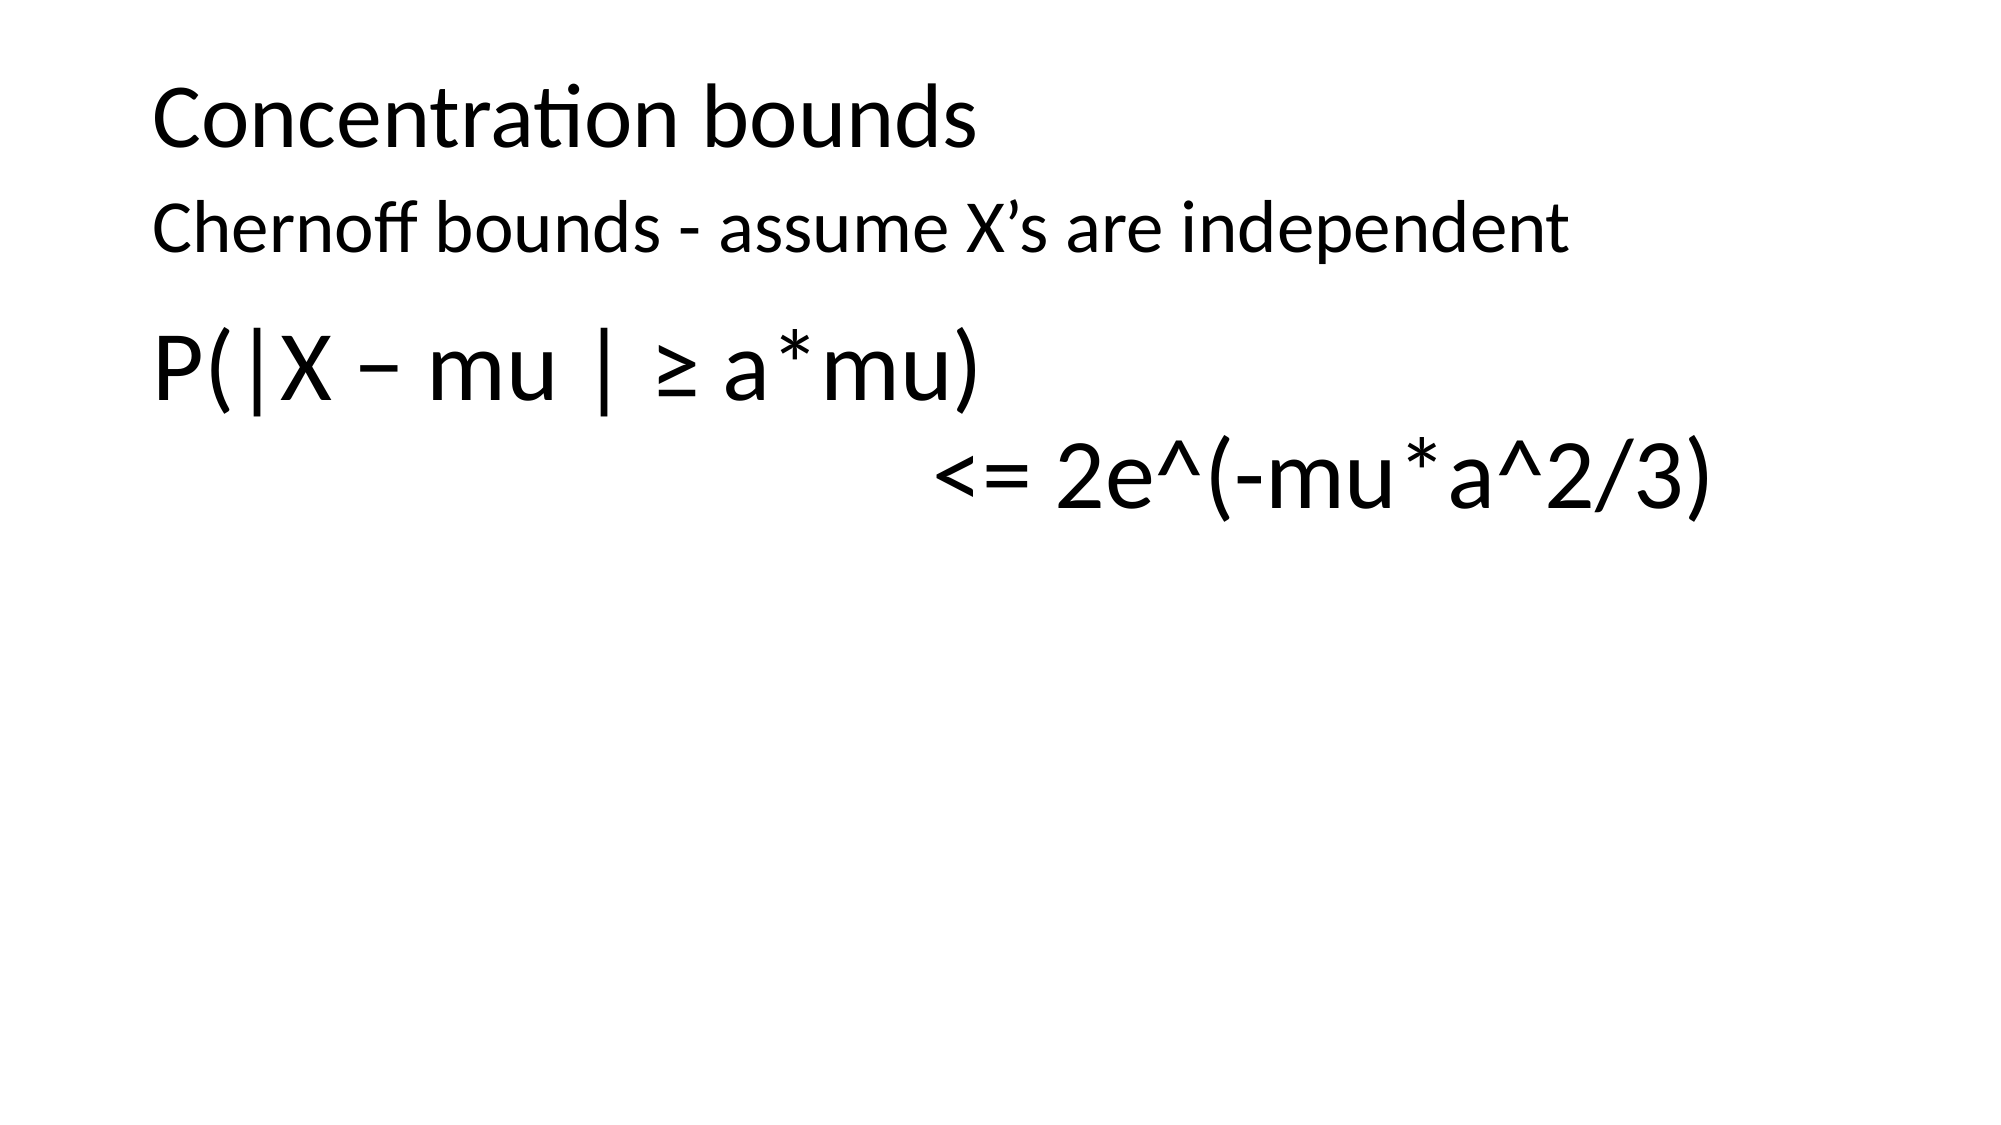

# Concentration bounds
Chernoff bounds - assume X’s are independent
P(|X − mu | ≥ a*mu)
                  <= 2e^(-mu*a^2/3)